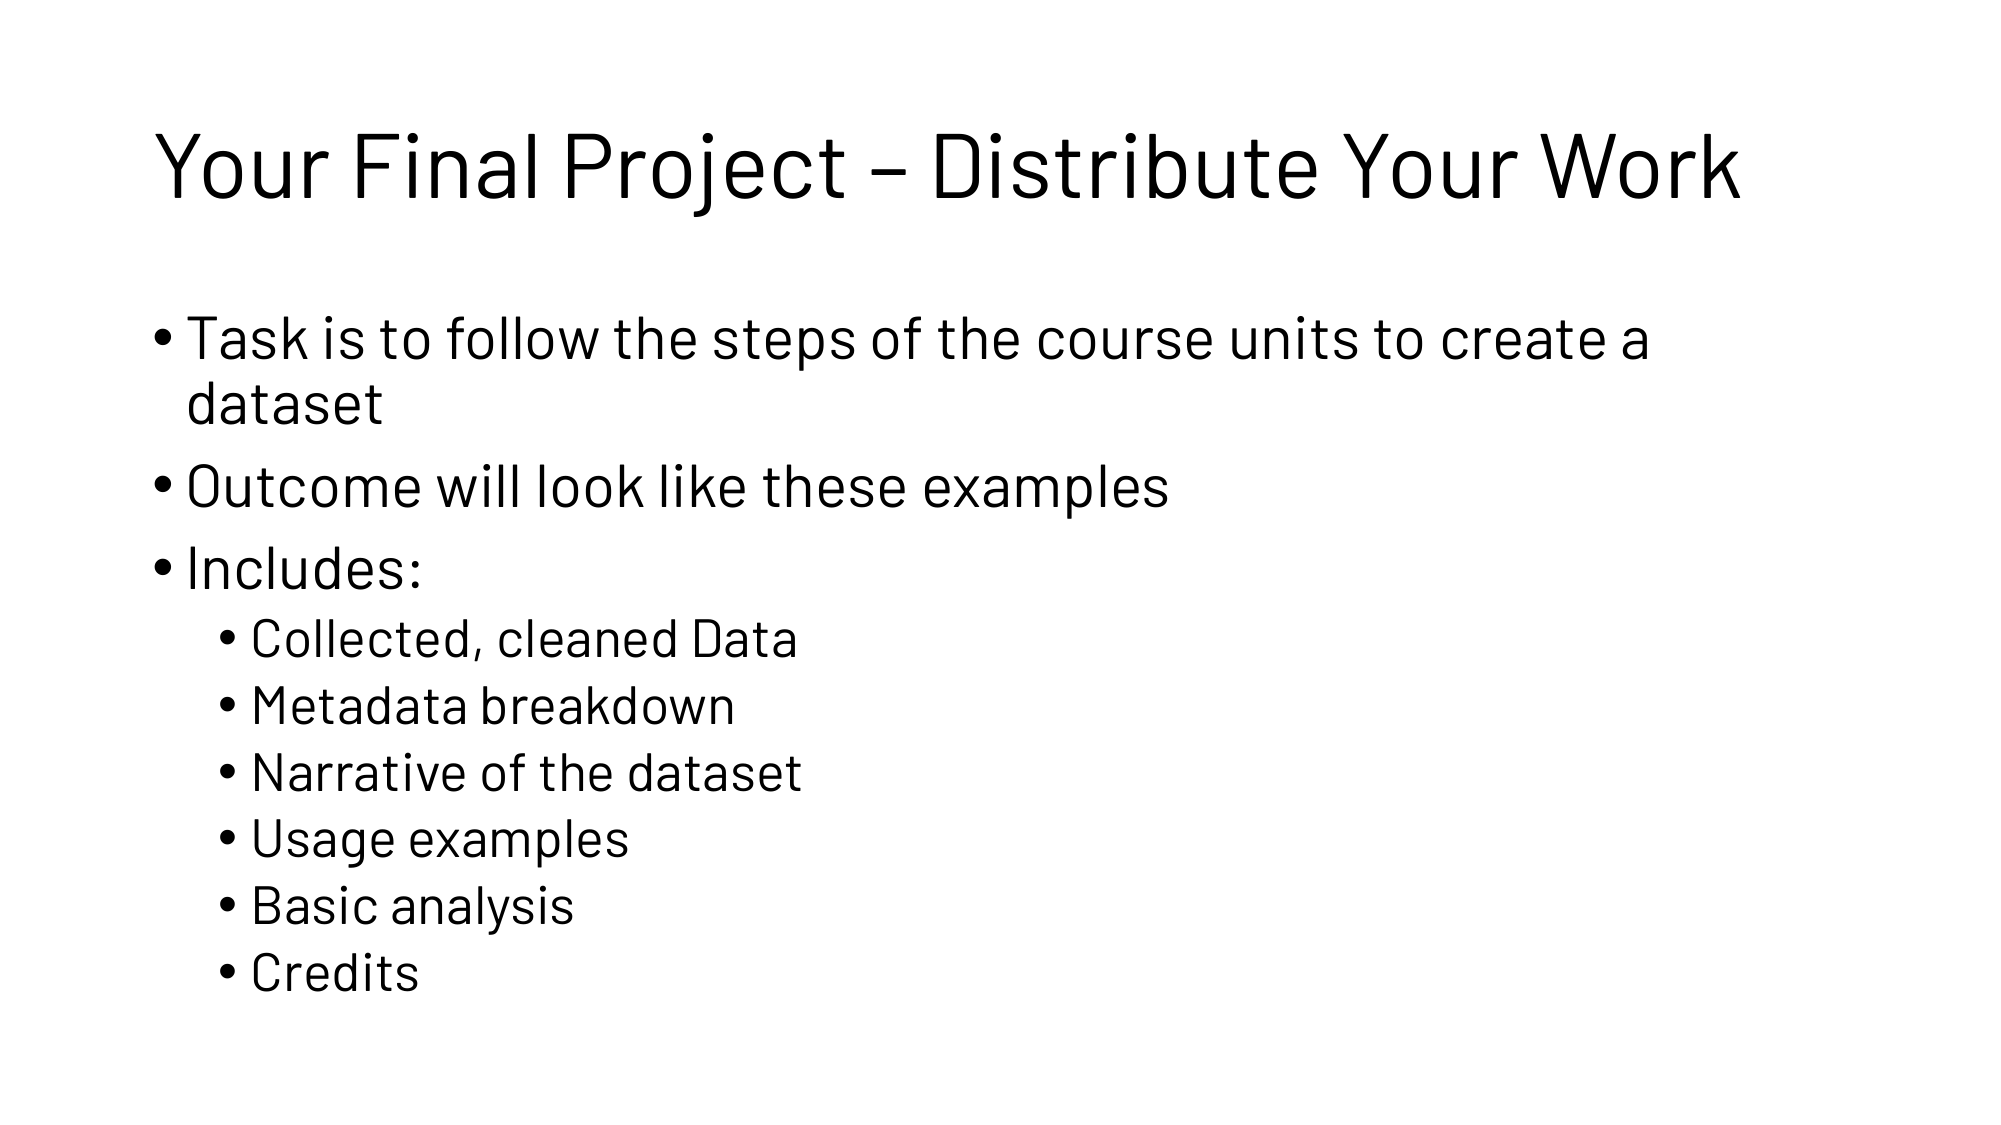

# Your Final Project – Distribute Your Work
Task is to follow the steps of the course units to create a dataset
Outcome will look like these examples
Includes:
Collected, cleaned Data
Metadata breakdown
Narrative of the dataset
Usage examples
Basic analysis
Credits